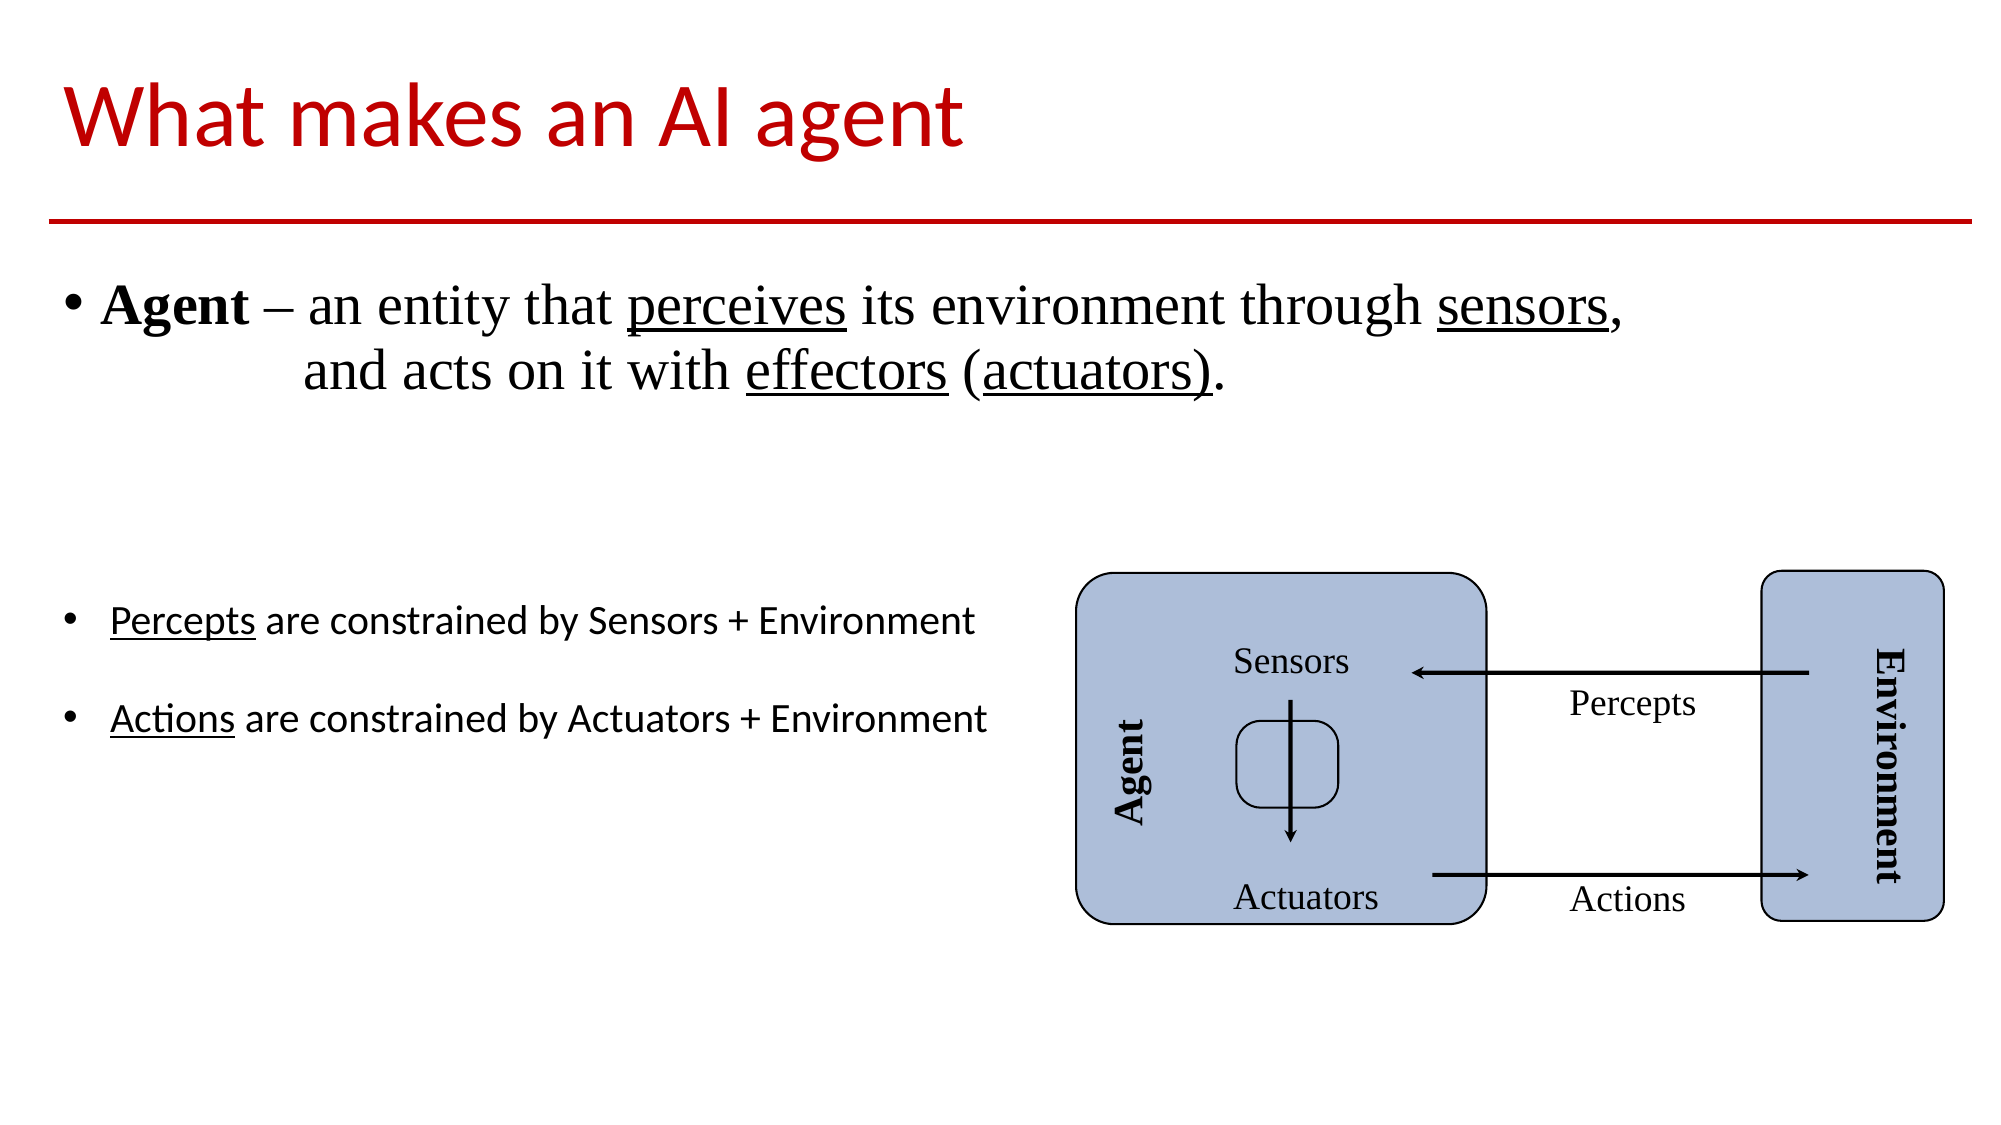

# What makes an AI agent
Agent – an entity that perceives its environment through sensors,
              and acts on it with effectors (actuators).

Percepts are constrained by Sensors + Environment

Actions are constrained by Actuators + Environment
 Sensors

 Actuators

 Percepts

 Actions

 Environment
 Agent